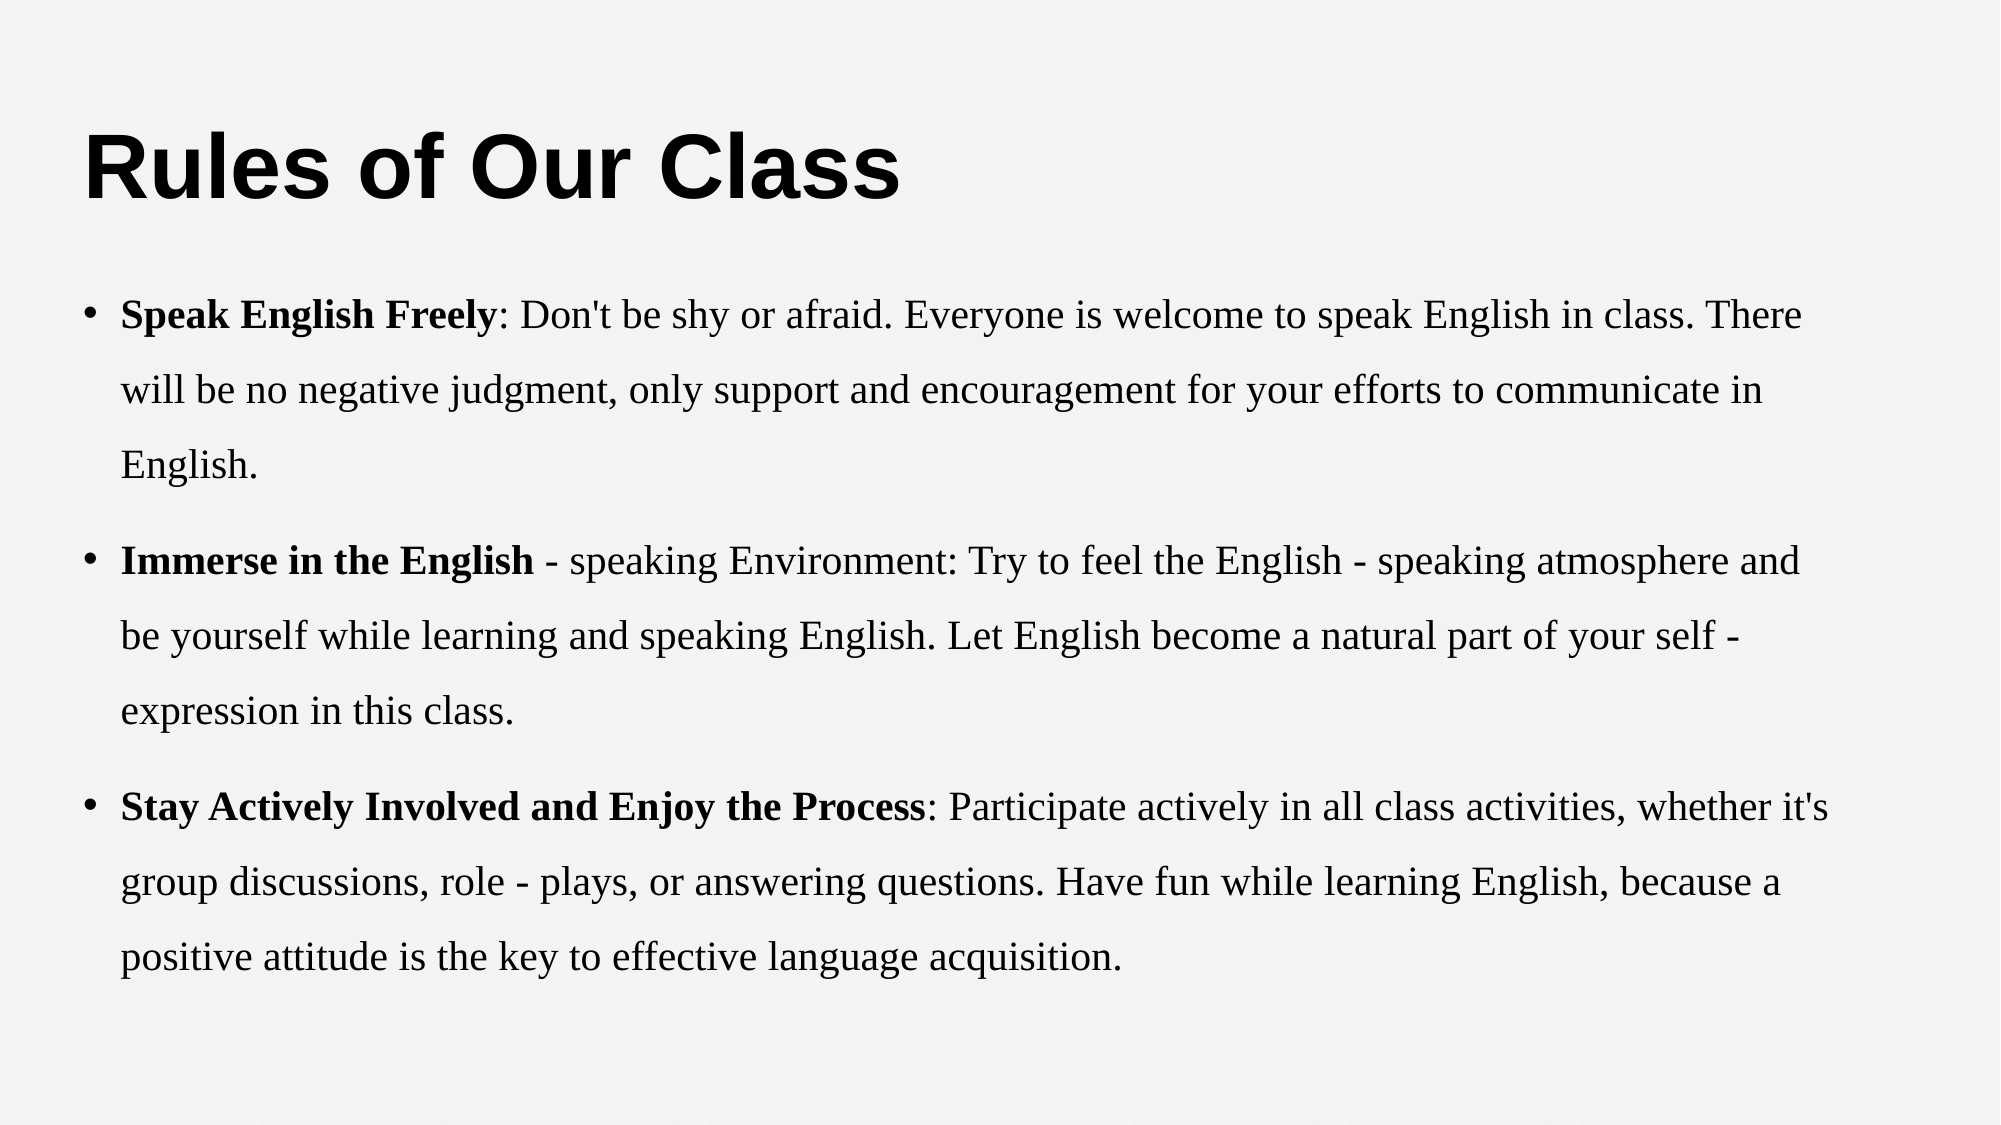

# Rules of Our Class
Speak English Freely: Don't be shy or afraid. Everyone is welcome to speak English in class. There will be no negative judgment, only support and encouragement for your efforts to communicate in English.
Immerse in the English - speaking Environment: Try to feel the English - speaking atmosphere and be yourself while learning and speaking English. Let English become a natural part of your self - expression in this class.
Stay Actively Involved and Enjoy the Process: Participate actively in all class activities, whether it's group discussions, role - plays, or answering questions. Have fun while learning English, because a positive attitude is the key to effective language acquisition.